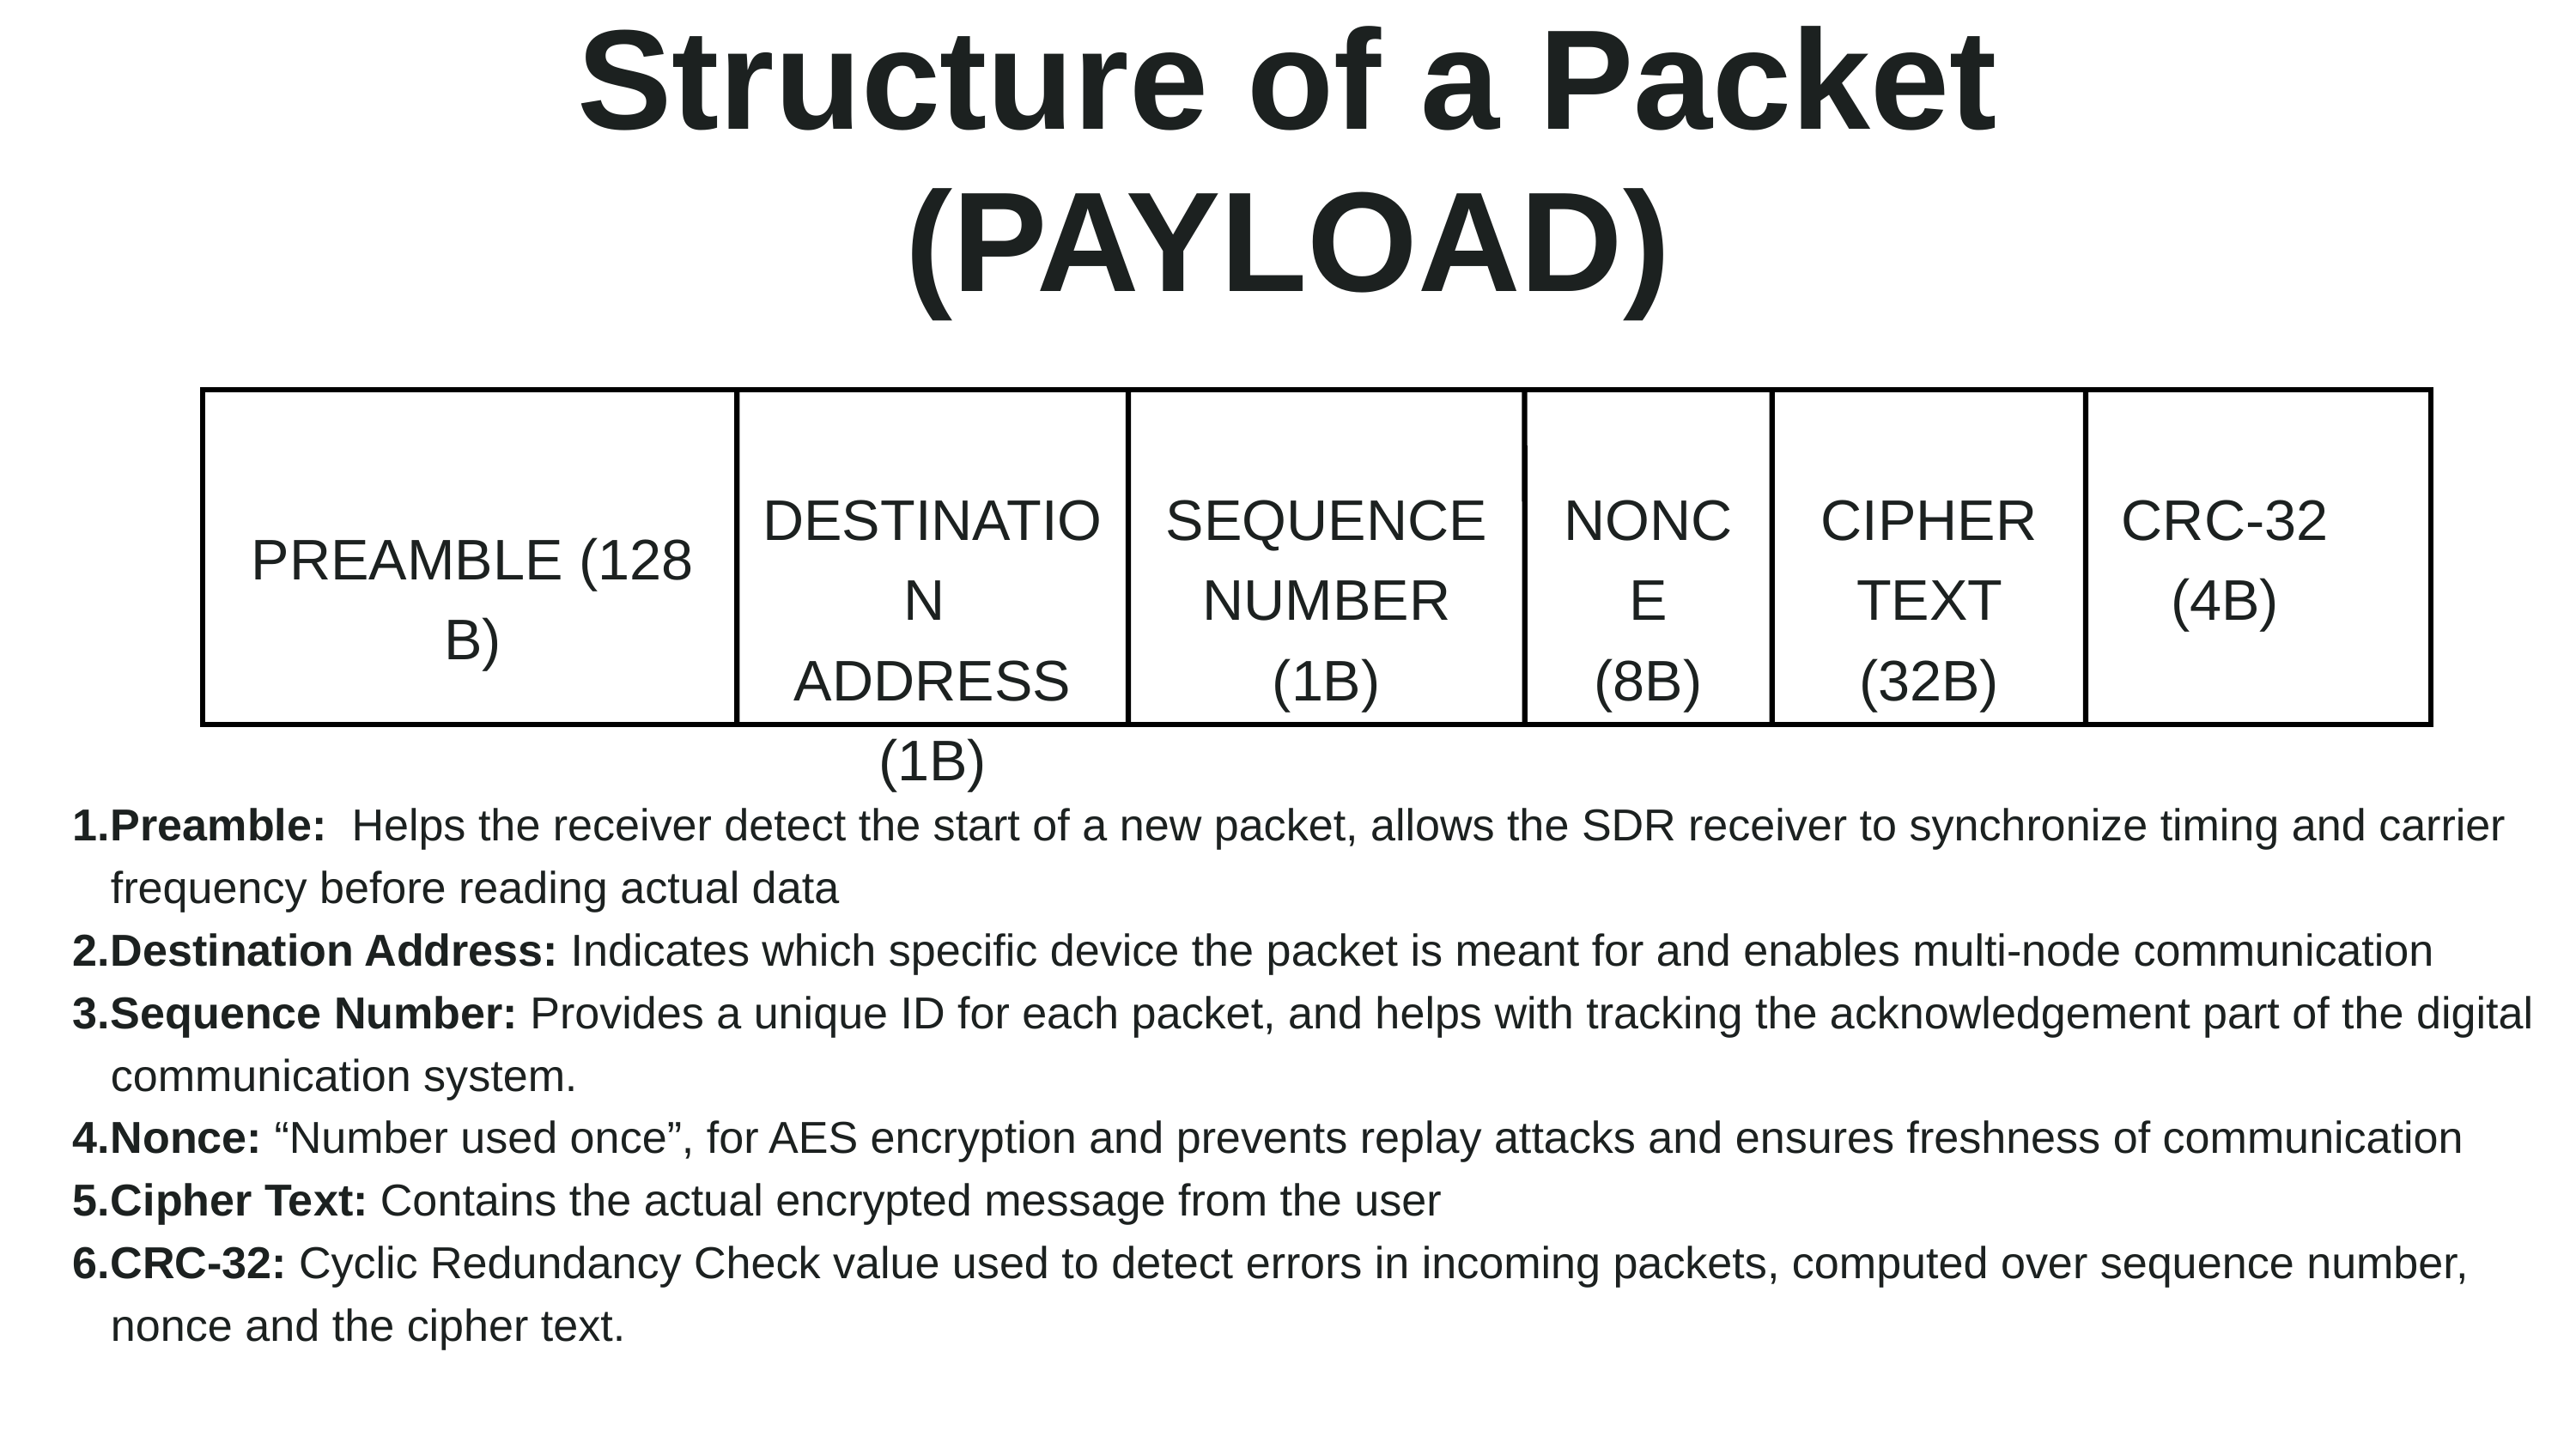

Structure of a Packet
(PAYLOAD)

DESTINATION
ADDRESS (1B)
SEQUENCE
NUMBER (1B)
NONCE
(8B)
CIPHER
TEXT (32B)
CRC-32
(4B)
PREAMBLE (128 B)
Preamble:  Helps the receiver detect the start of a new packet, allows the SDR receiver to synchronize timing and carrier frequency before reading actual data
Destination Address: Indicates which specific device the packet is meant for and enables multi-node communication
Sequence Number: Provides a unique ID for each packet, and helps with tracking the acknowledgement part of the digital communication system.
Nonce: “Number used once”, for AES encryption and prevents replay attacks and ensures freshness of communication
Cipher Text: Contains the actual encrypted message from the user
CRC-32: Cyclic Redundancy Check value used to detect errors in incoming packets, computed over sequence number, nonce and the cipher text.